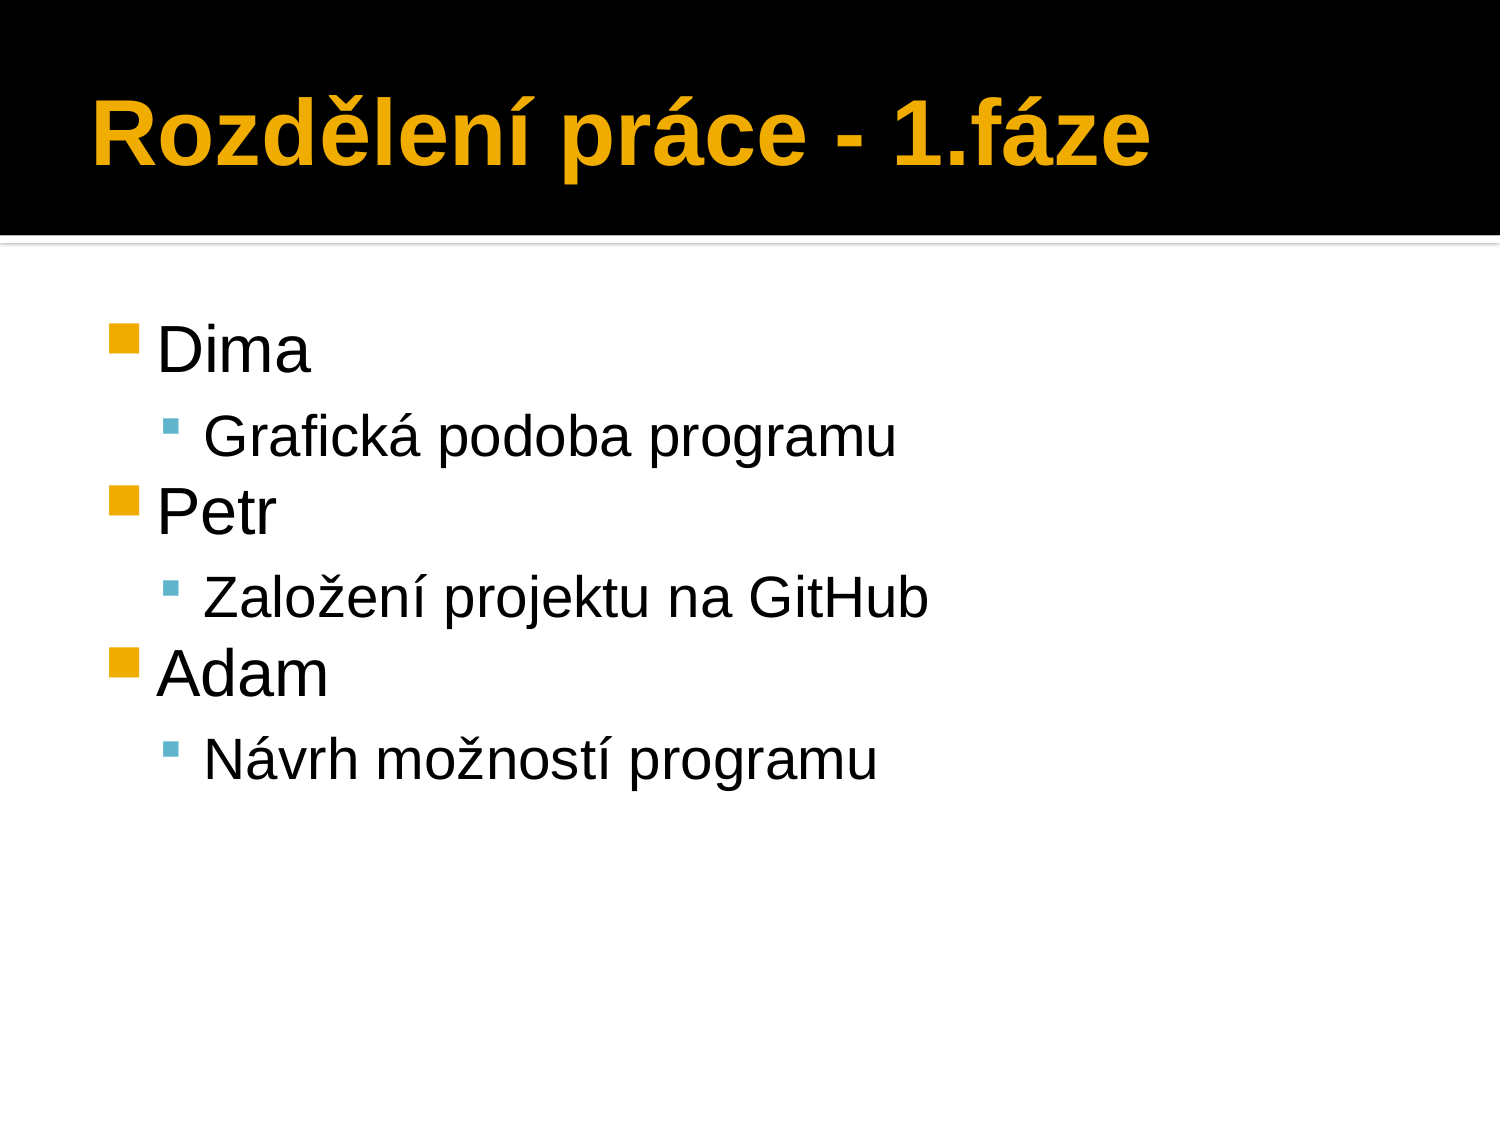

# Rozdělení práce - 1.fáze
Dima
Grafická podoba programu
Petr
Založení projektu na GitHub
Adam
Návrh možností programu